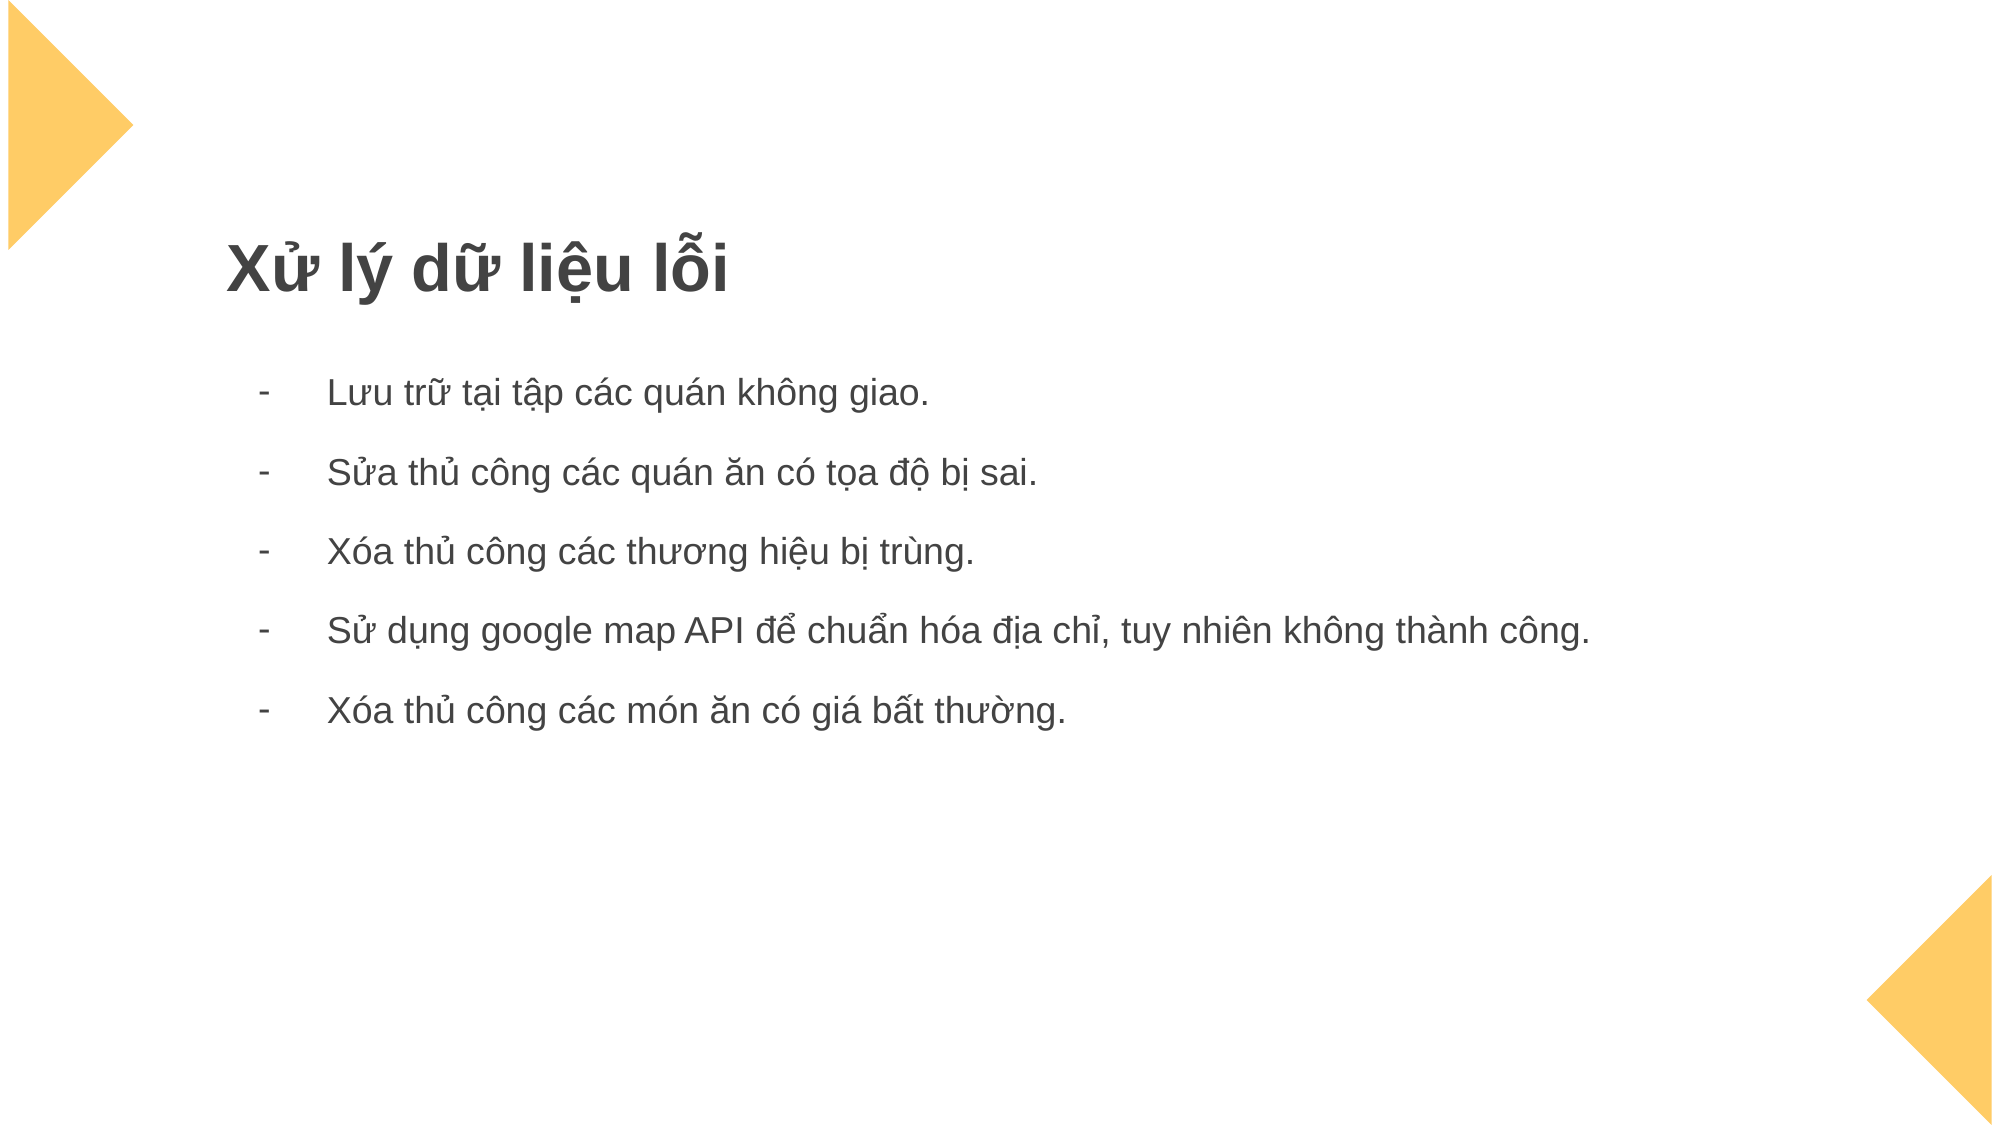

# Xử lý dữ liệu lỗi
Lưu trữ tại tập các quán không giao.
Sửa thủ công các quán ăn có tọa độ bị sai.
Xóa thủ công các thương hiệu bị trùng.
Sử dụng google map API để chuẩn hóa địa chỉ, tuy nhiên không thành công.
Xóa thủ công các món ăn có giá bất thường.